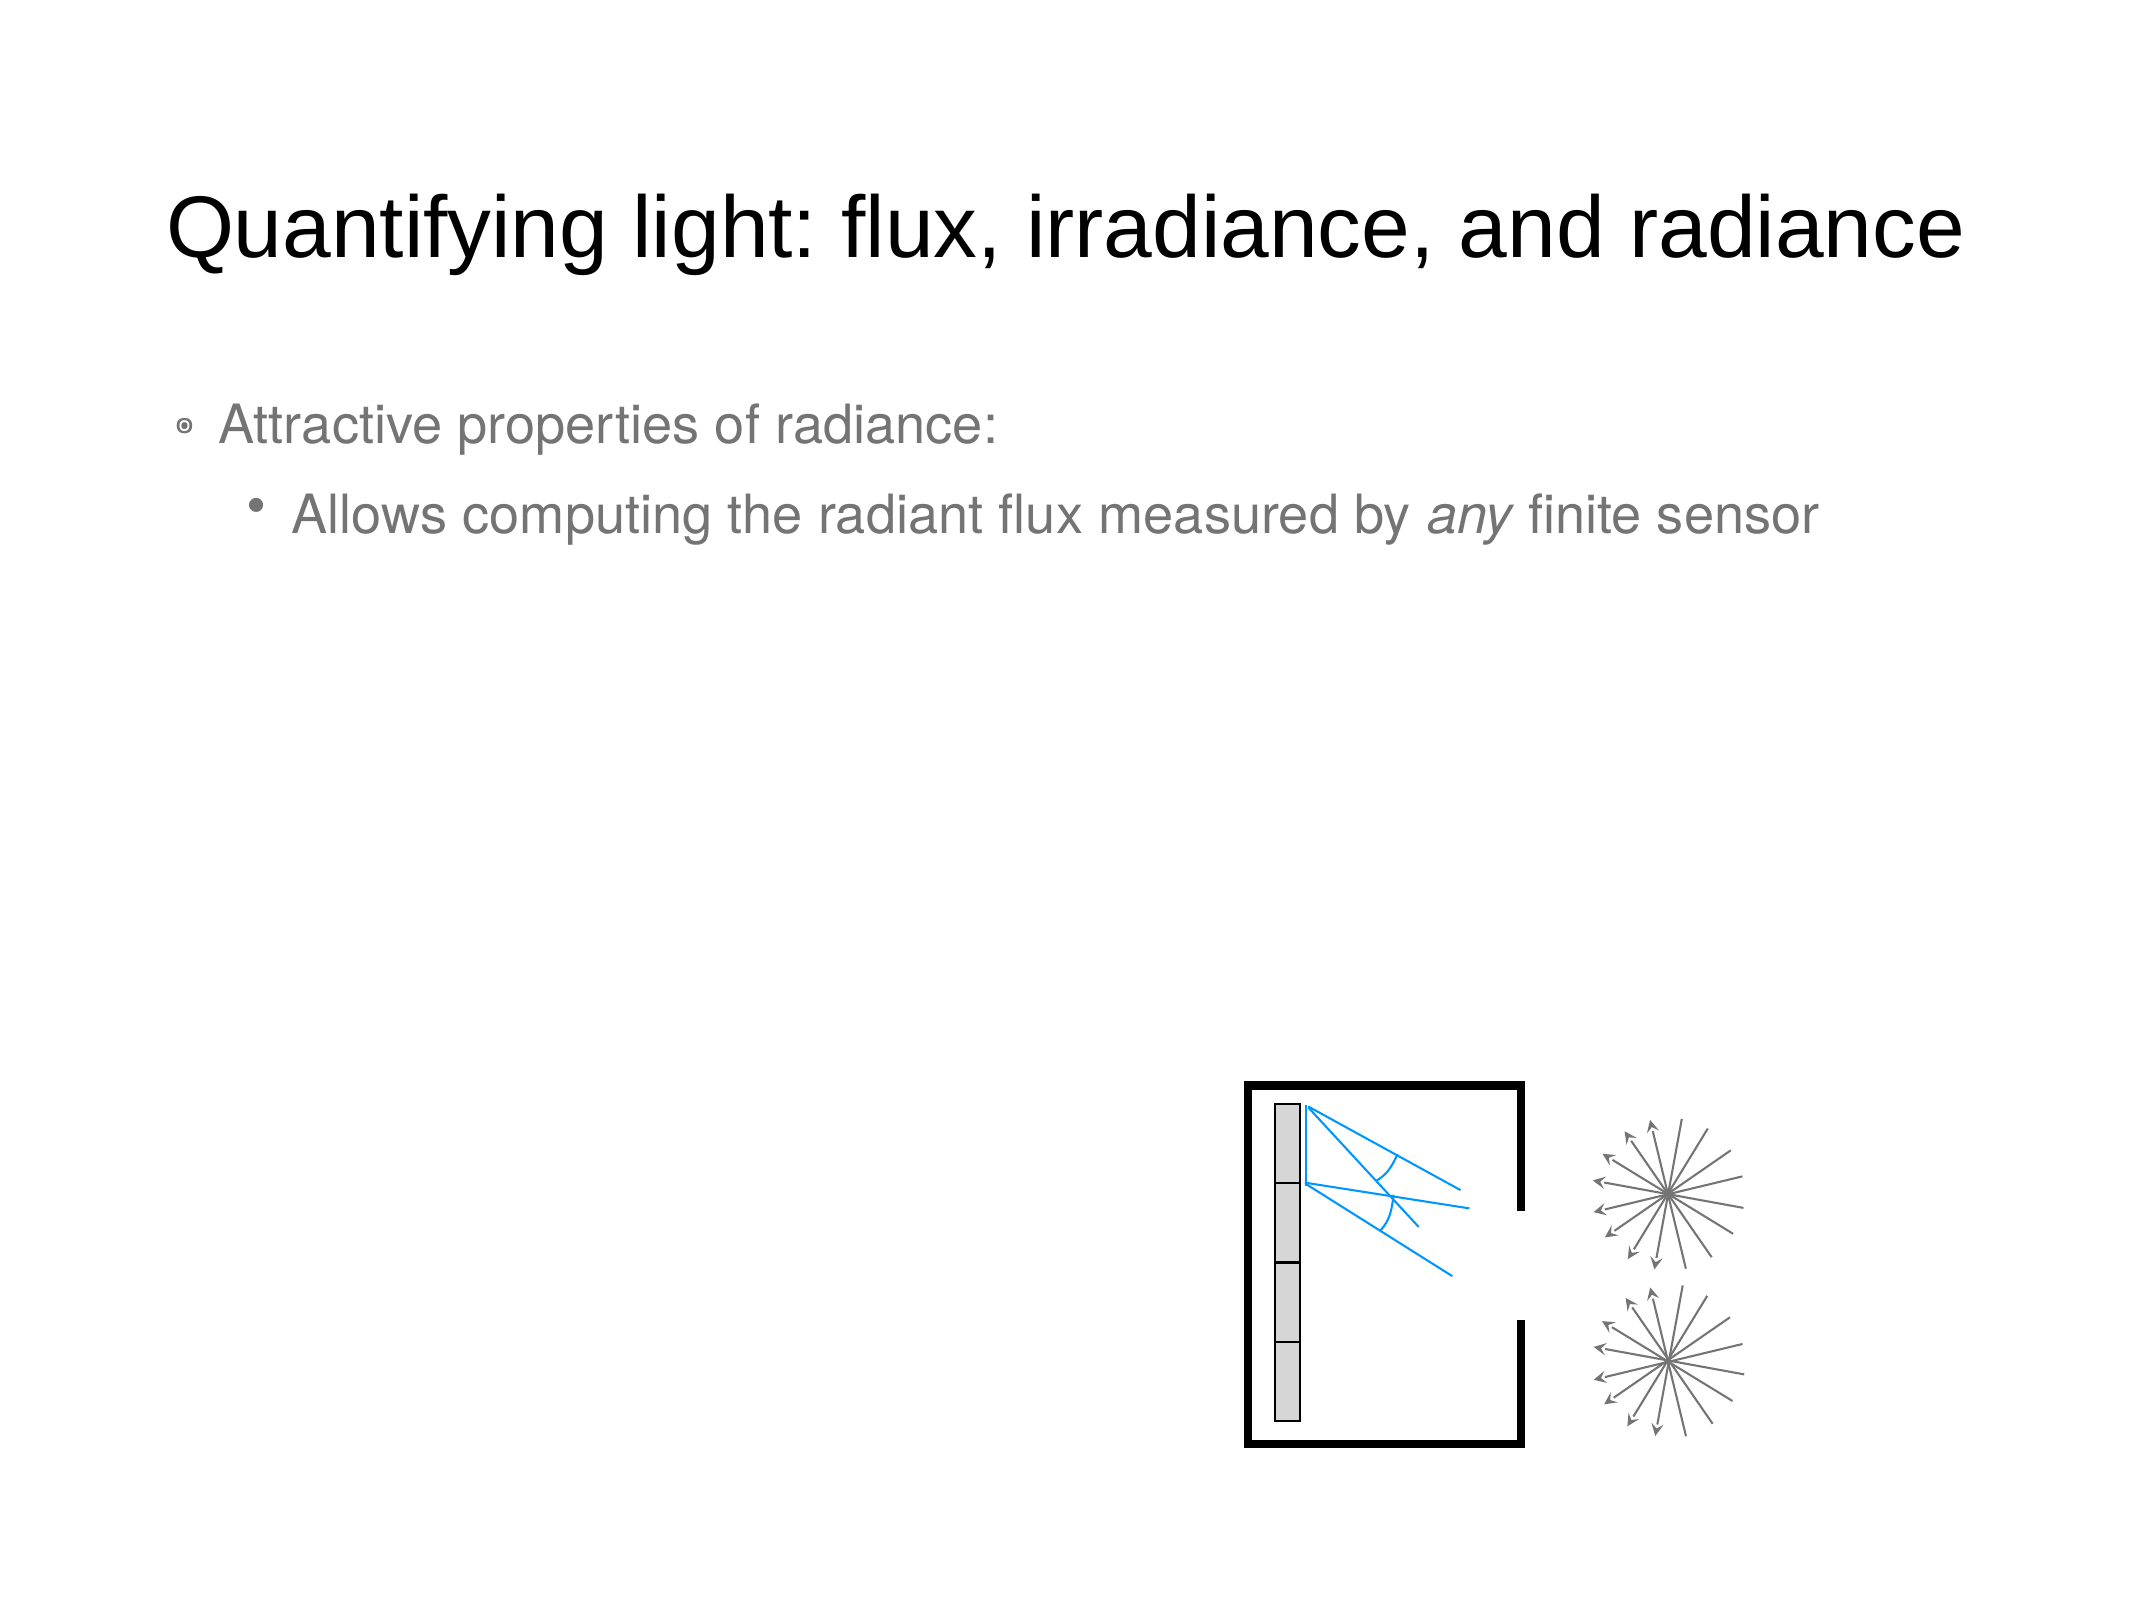

# Quantifying light: flux, irradiance, and radiance
Attractive properties of radiance:
Allows computing the radiant flux measured by any finite sensor